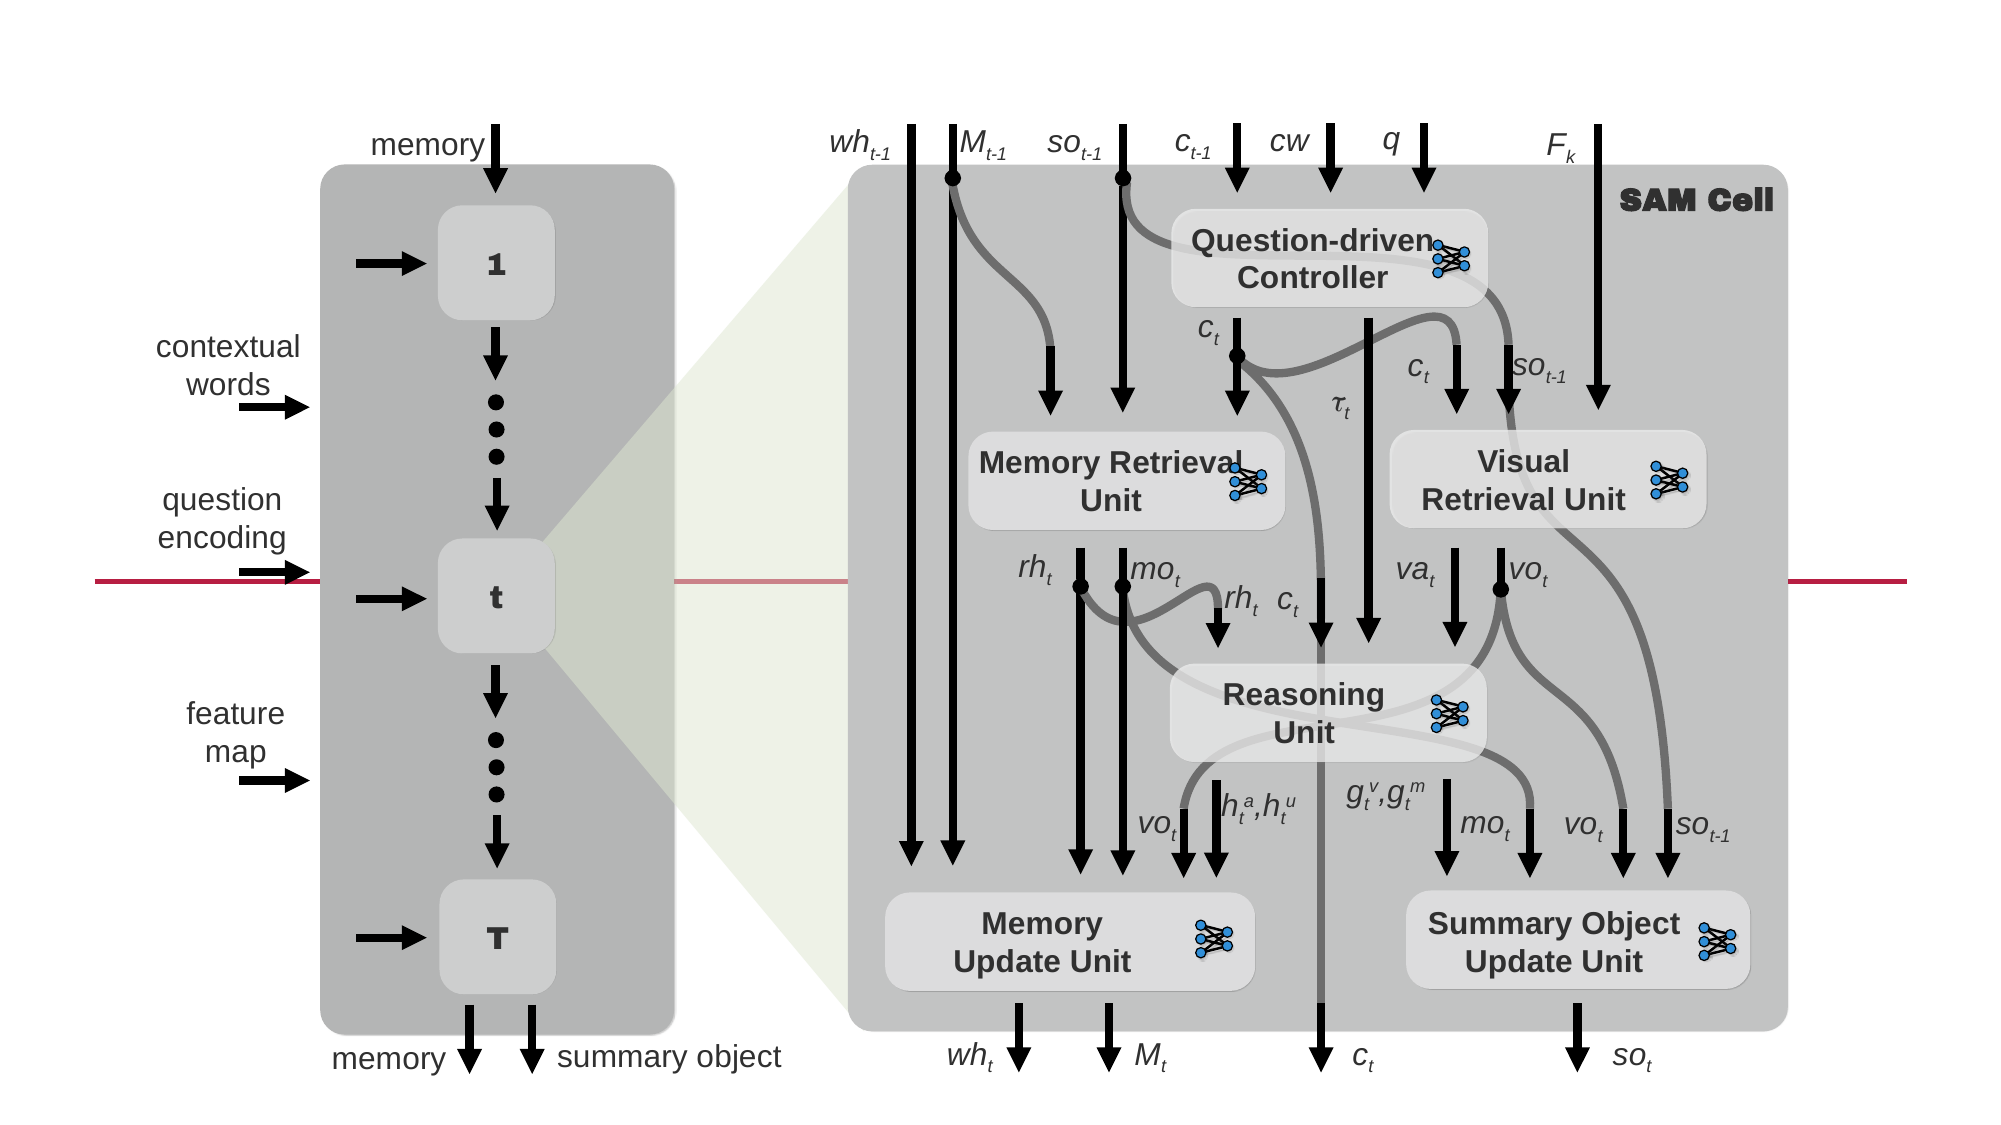

memory
q
ct-1
cw
wht-1
Mt-1
sot-1
Fk

SAM Cell

1

Question-driven Controller

ct

contextual
words

sot-1
ct
τt

Visual
Retrieval Unit
Memory Retrieval Unit

question
encoding

t

rht
vat
vot
mot

rht
ct

Reasoning
Unit
feature
map

gtv,gtm

hta,htu

vot
mot
vot
sot-1
T

Summary Object
Update Unit
Memory
Update Unit

memory
summary object
wht
Mt
ct
sot